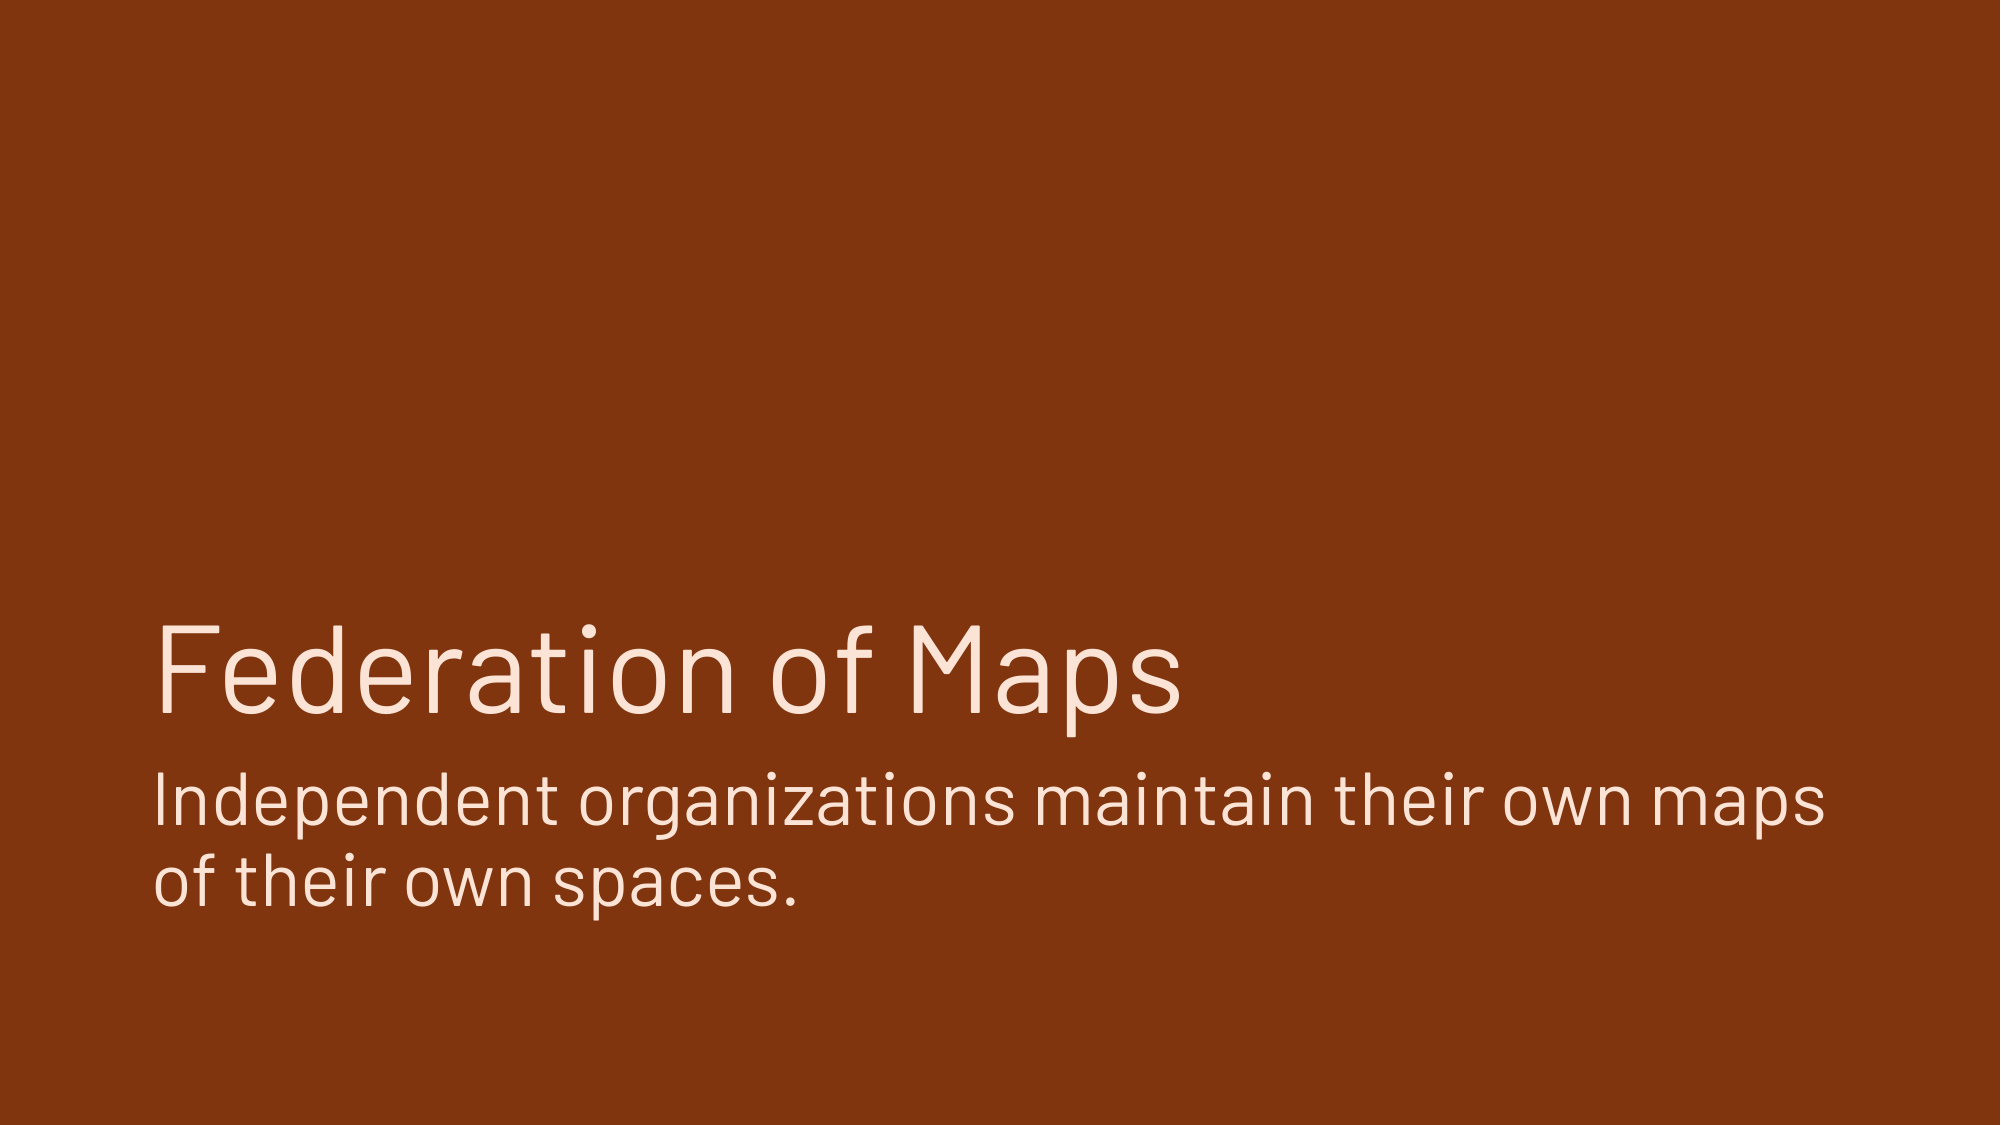

# Federation of Maps
Independent organizations maintain their own maps of their own spaces.